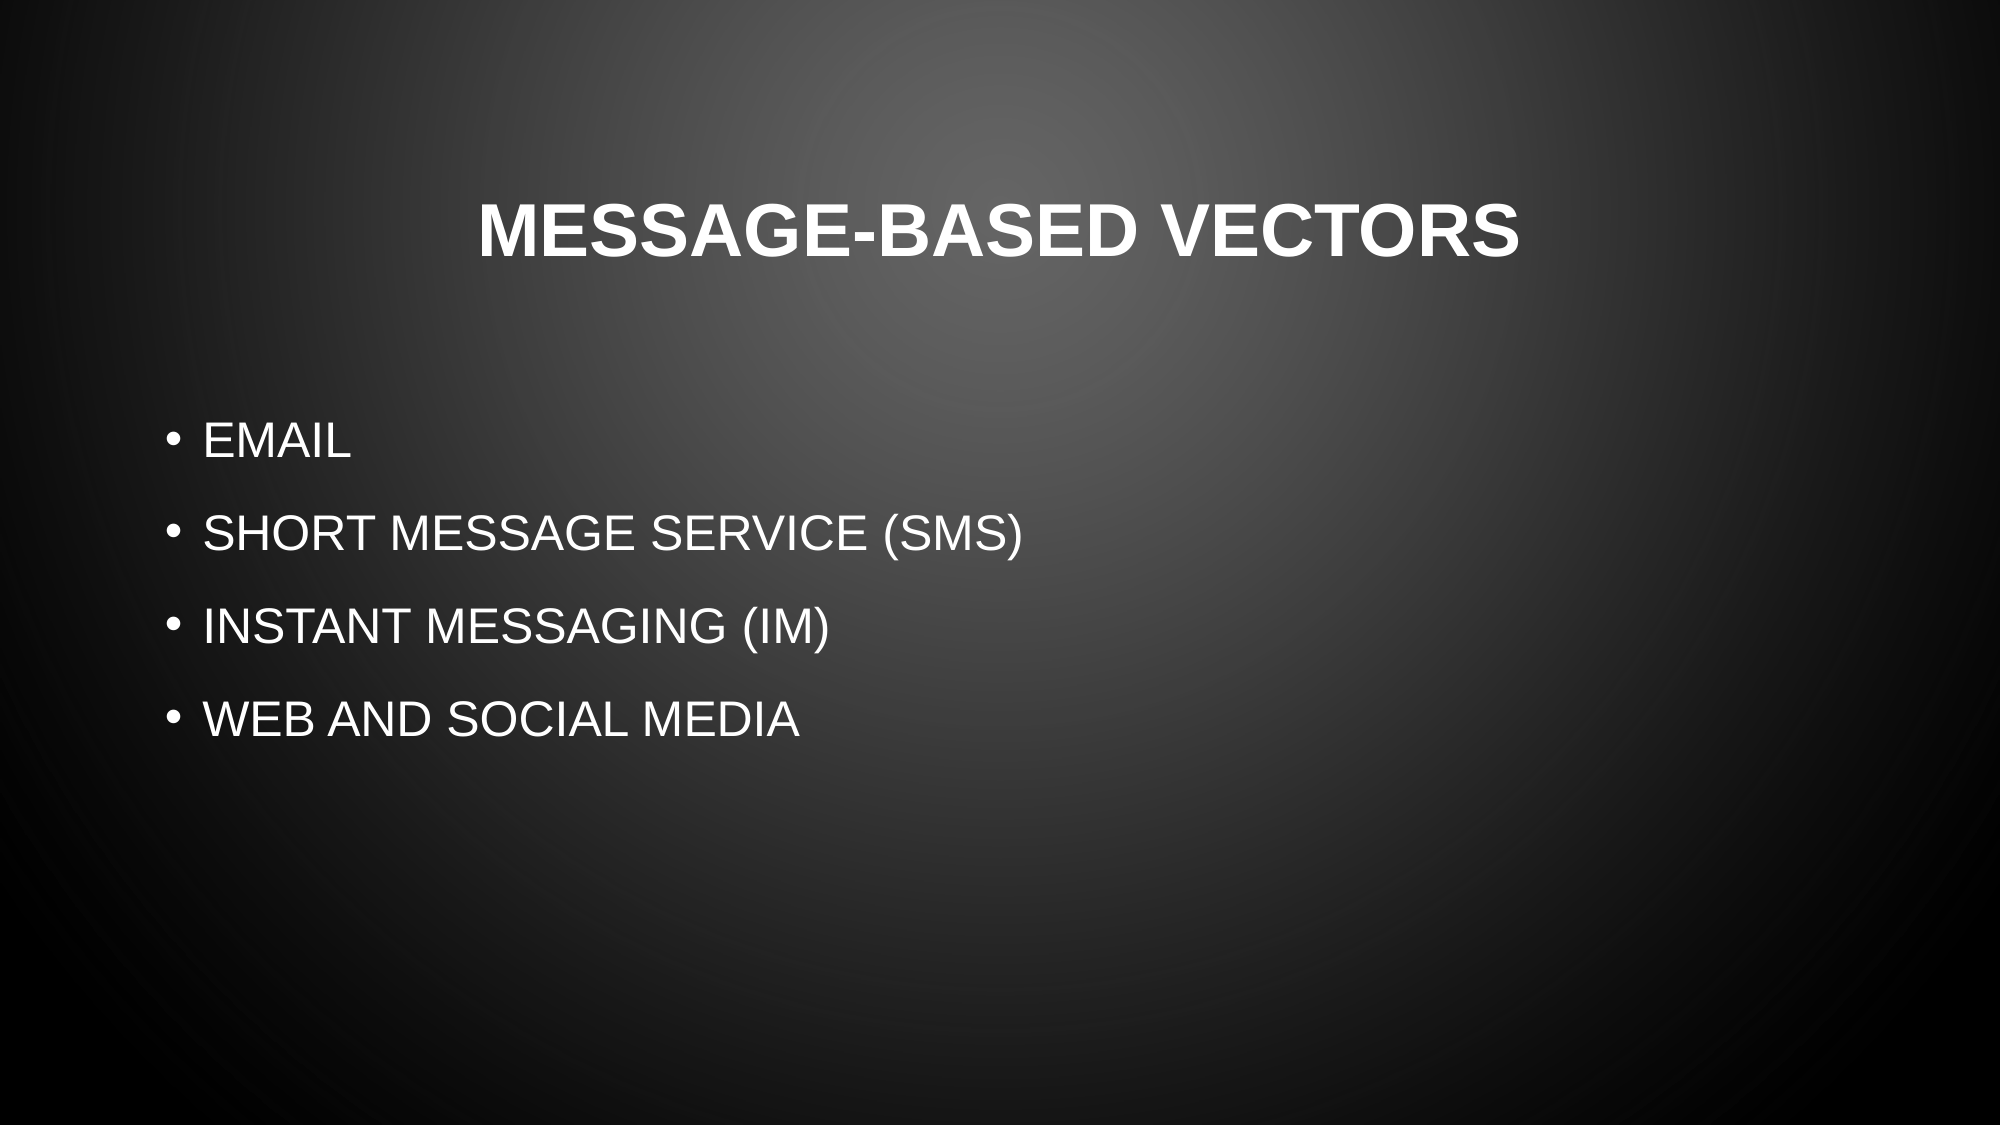

# Message-Based Vectors
Email
Short Message Service (SMS)
Instant Messaging (IM)
Web and Social Media